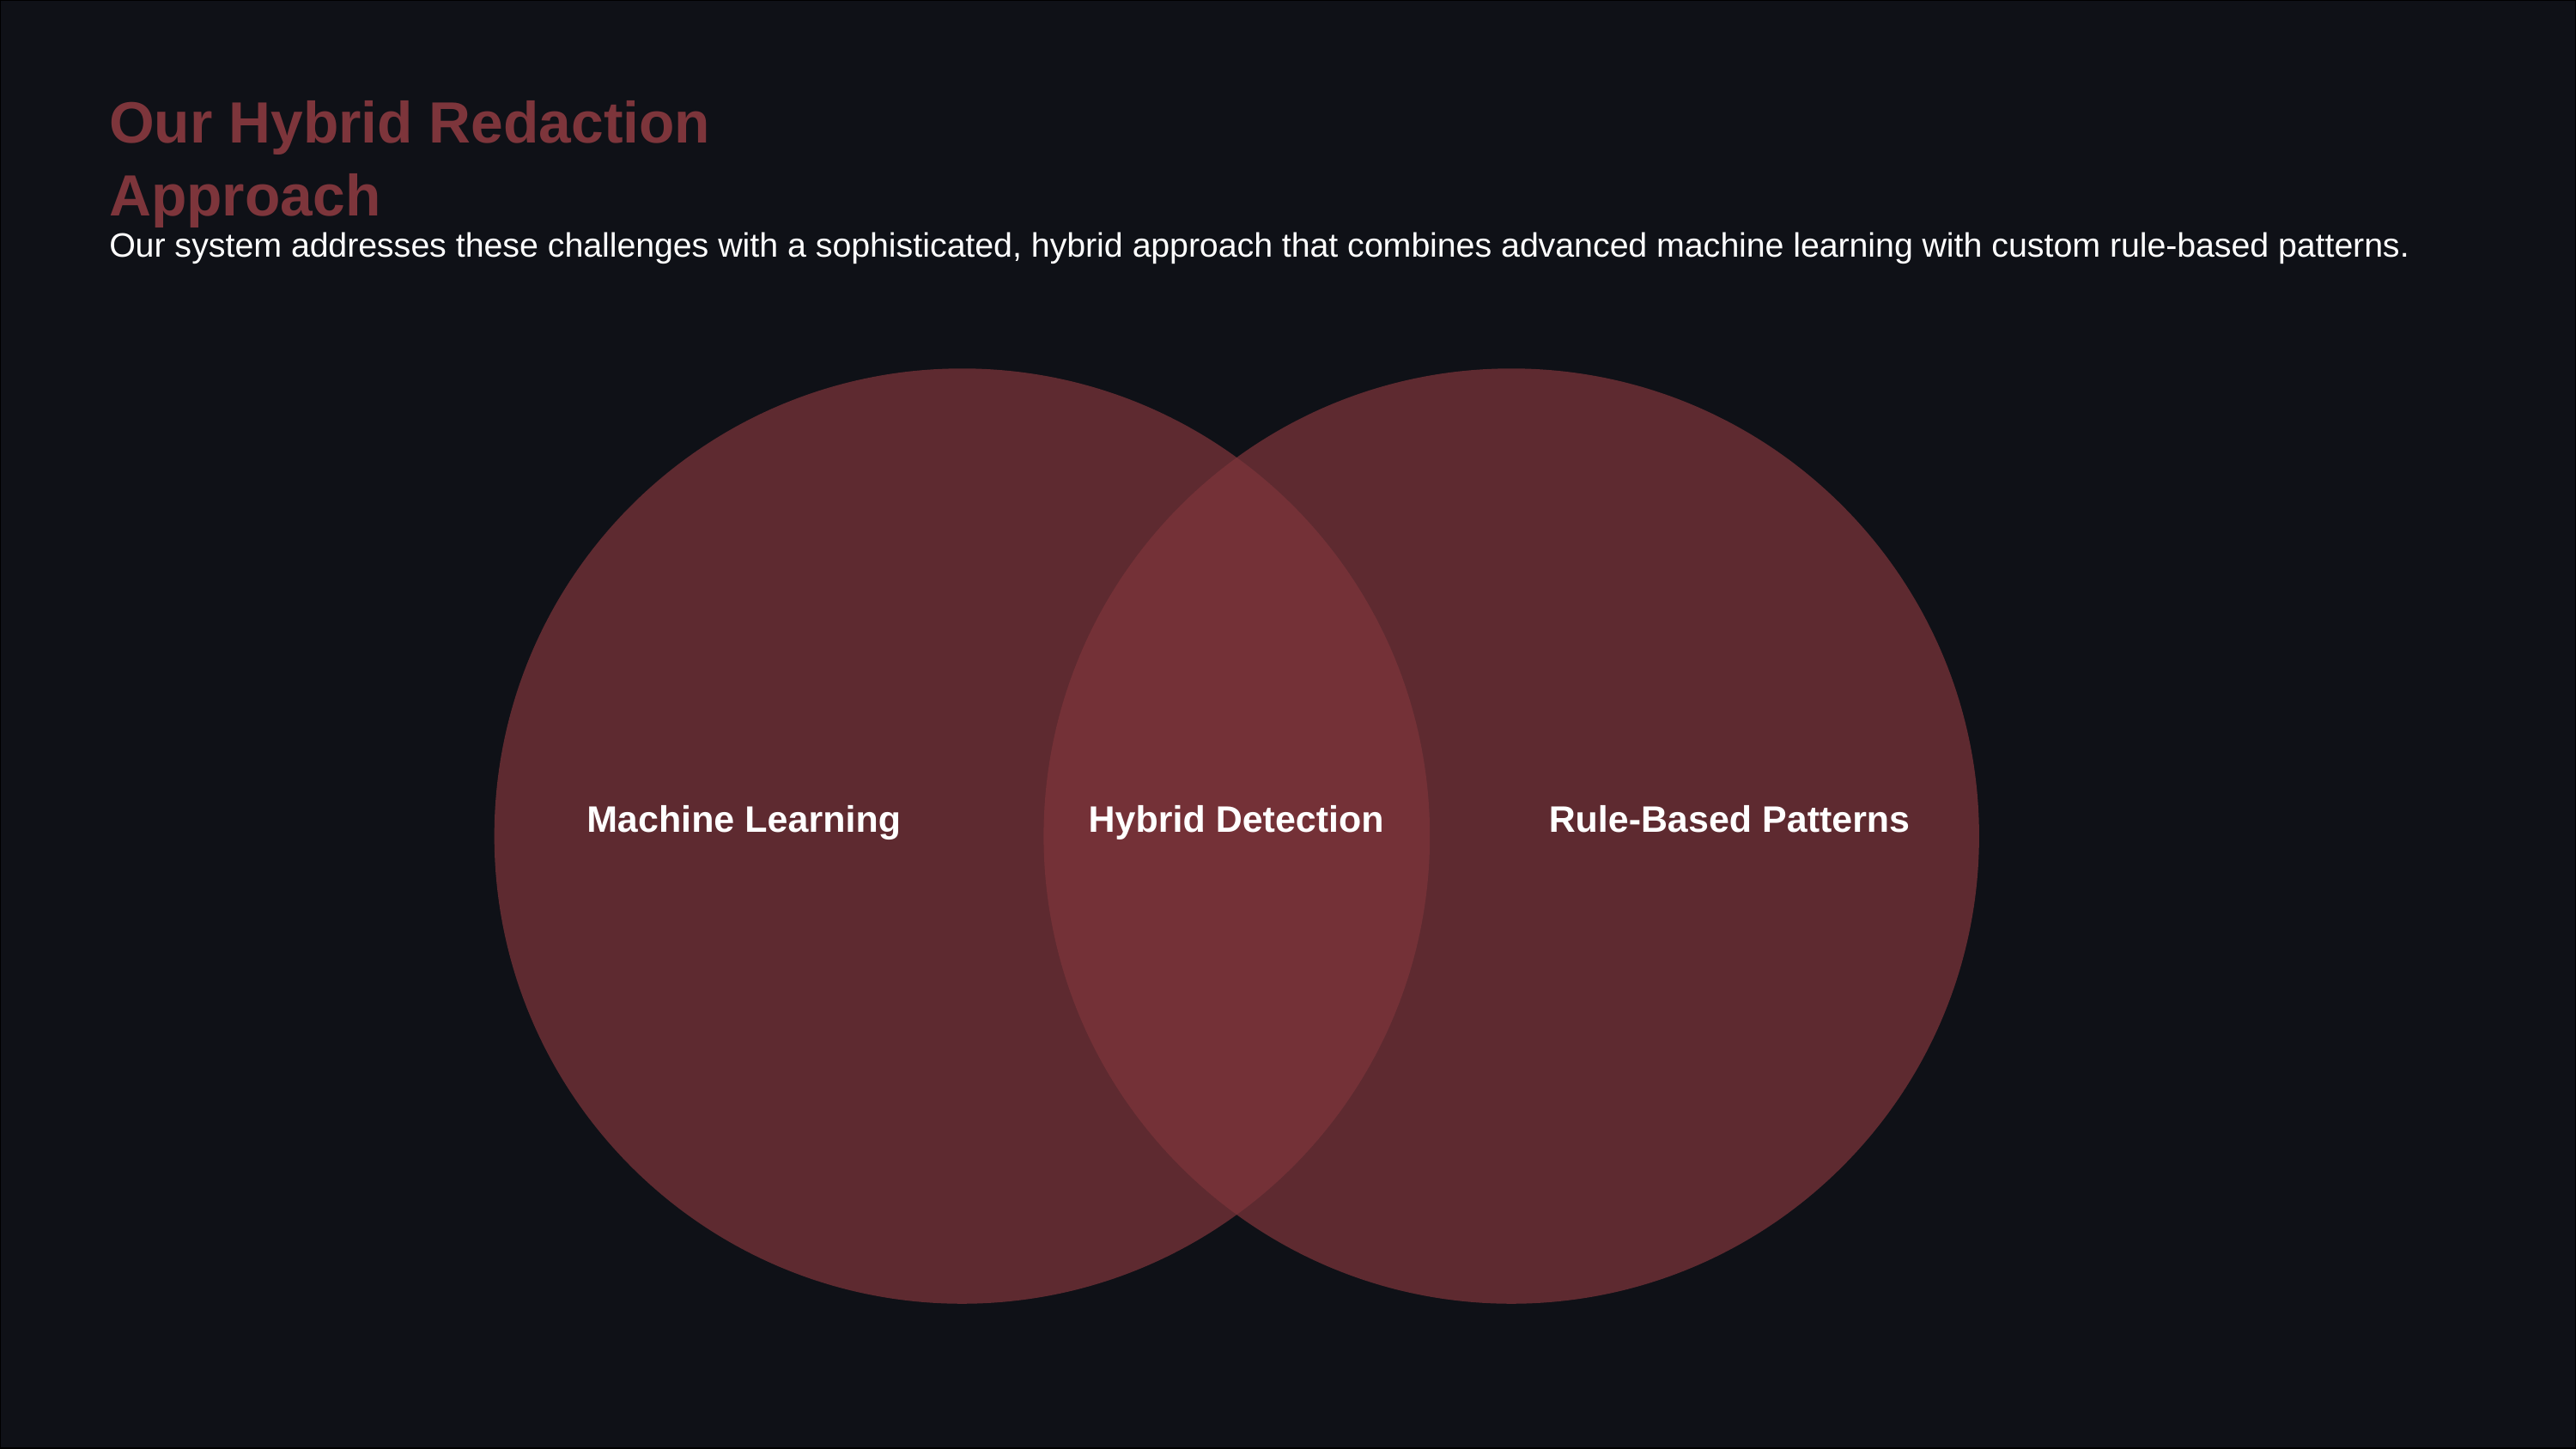

Our Hybrid Redaction Approach
Our system addresses these challenges with a sophisticated, hybrid approach that combines advanced machine learning with custom rule-based patterns.

Machine Learning
Hybrid Detection
Rule‑Based Patterns